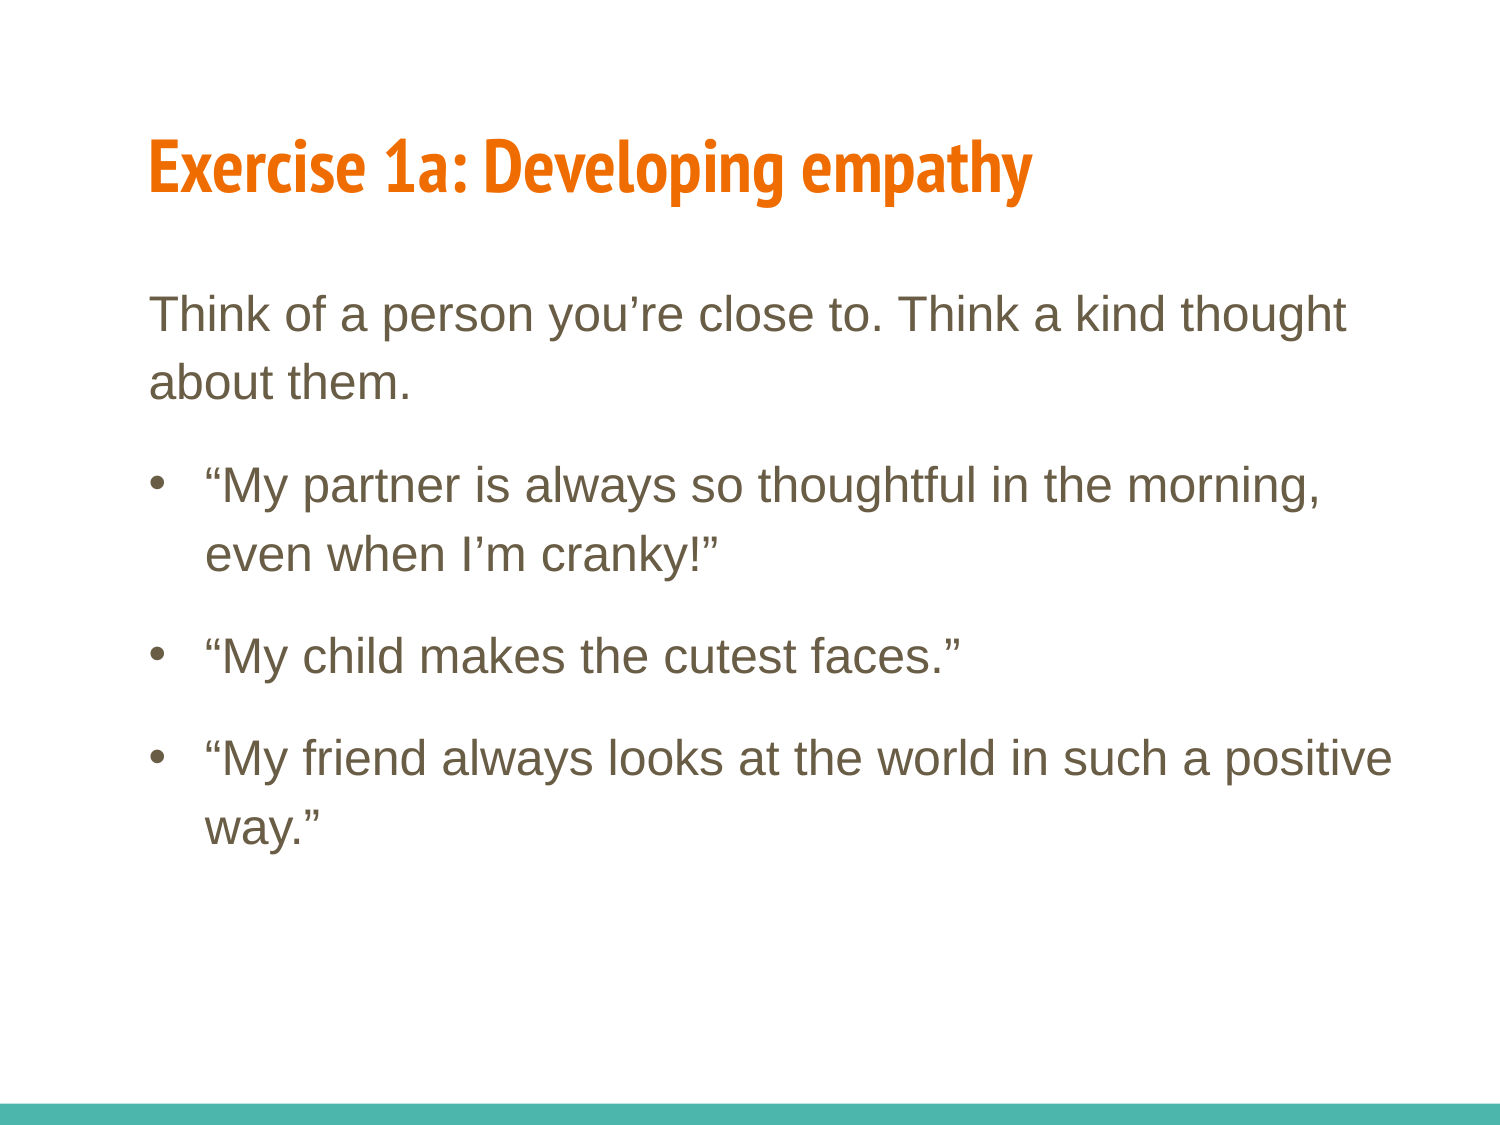

# Exercise 1a: Developing empathy
Think of a person you’re close to. Think a kind thought about them.
“My partner is always so thoughtful in the morning, even when I’m cranky!”
“My child makes the cutest faces.”
“My friend always looks at the world in such a positive way.”